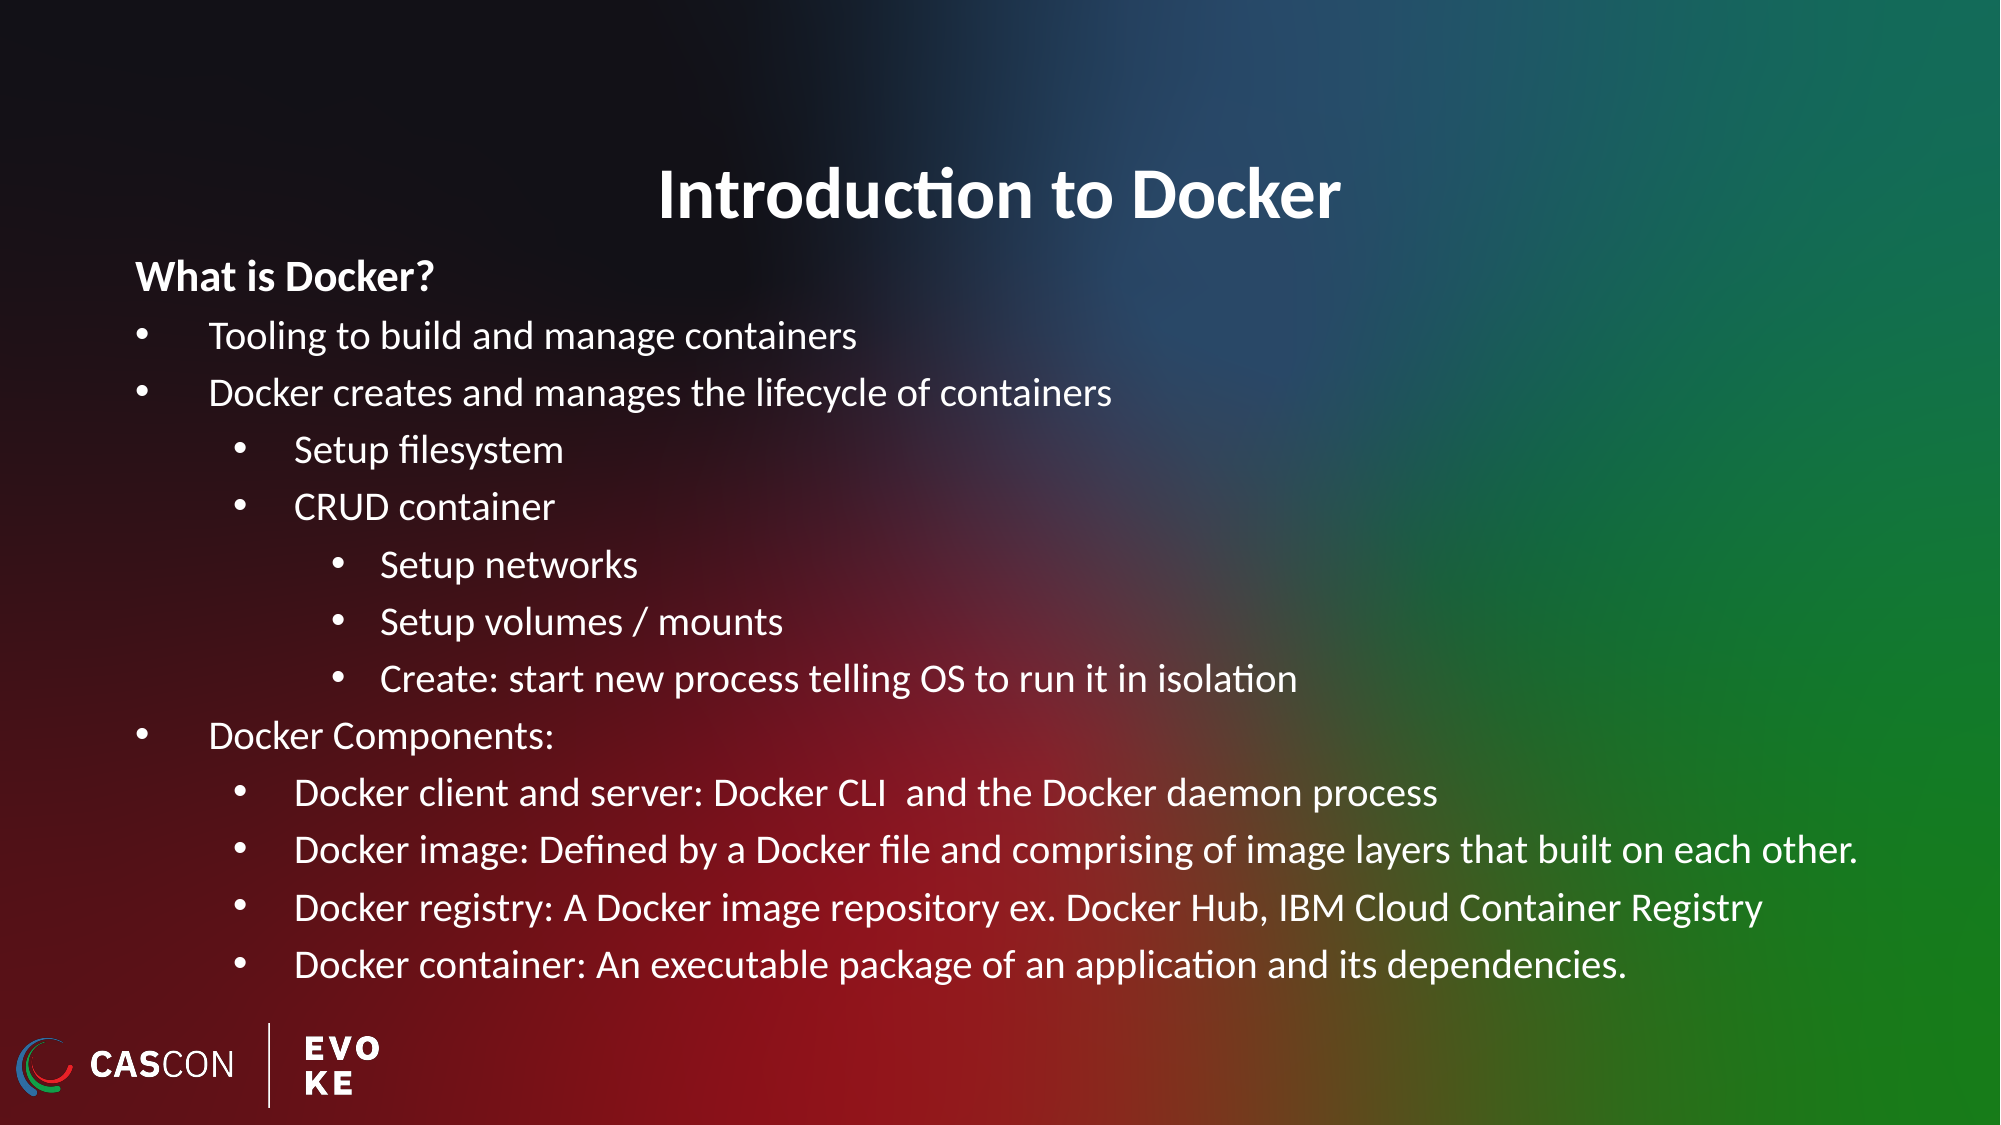

# Introduction to Docker
What is Docker?
Tooling to build and manage containers
Docker creates and manages the lifecycle of containers
Setup filesystem
CRUD container
Setup networks
Setup volumes / mounts
Create: start new process telling OS to run it in isolation
Docker Components:
Docker client and server: Docker CLI  and the Docker daemon process
Docker image: Defined by a Docker file and comprising of image layers that built on each other.
Docker registry: A Docker image repository ex. Docker Hub, IBM Cloud Container Registry
Docker container: An executable package of an application and its dependencies.